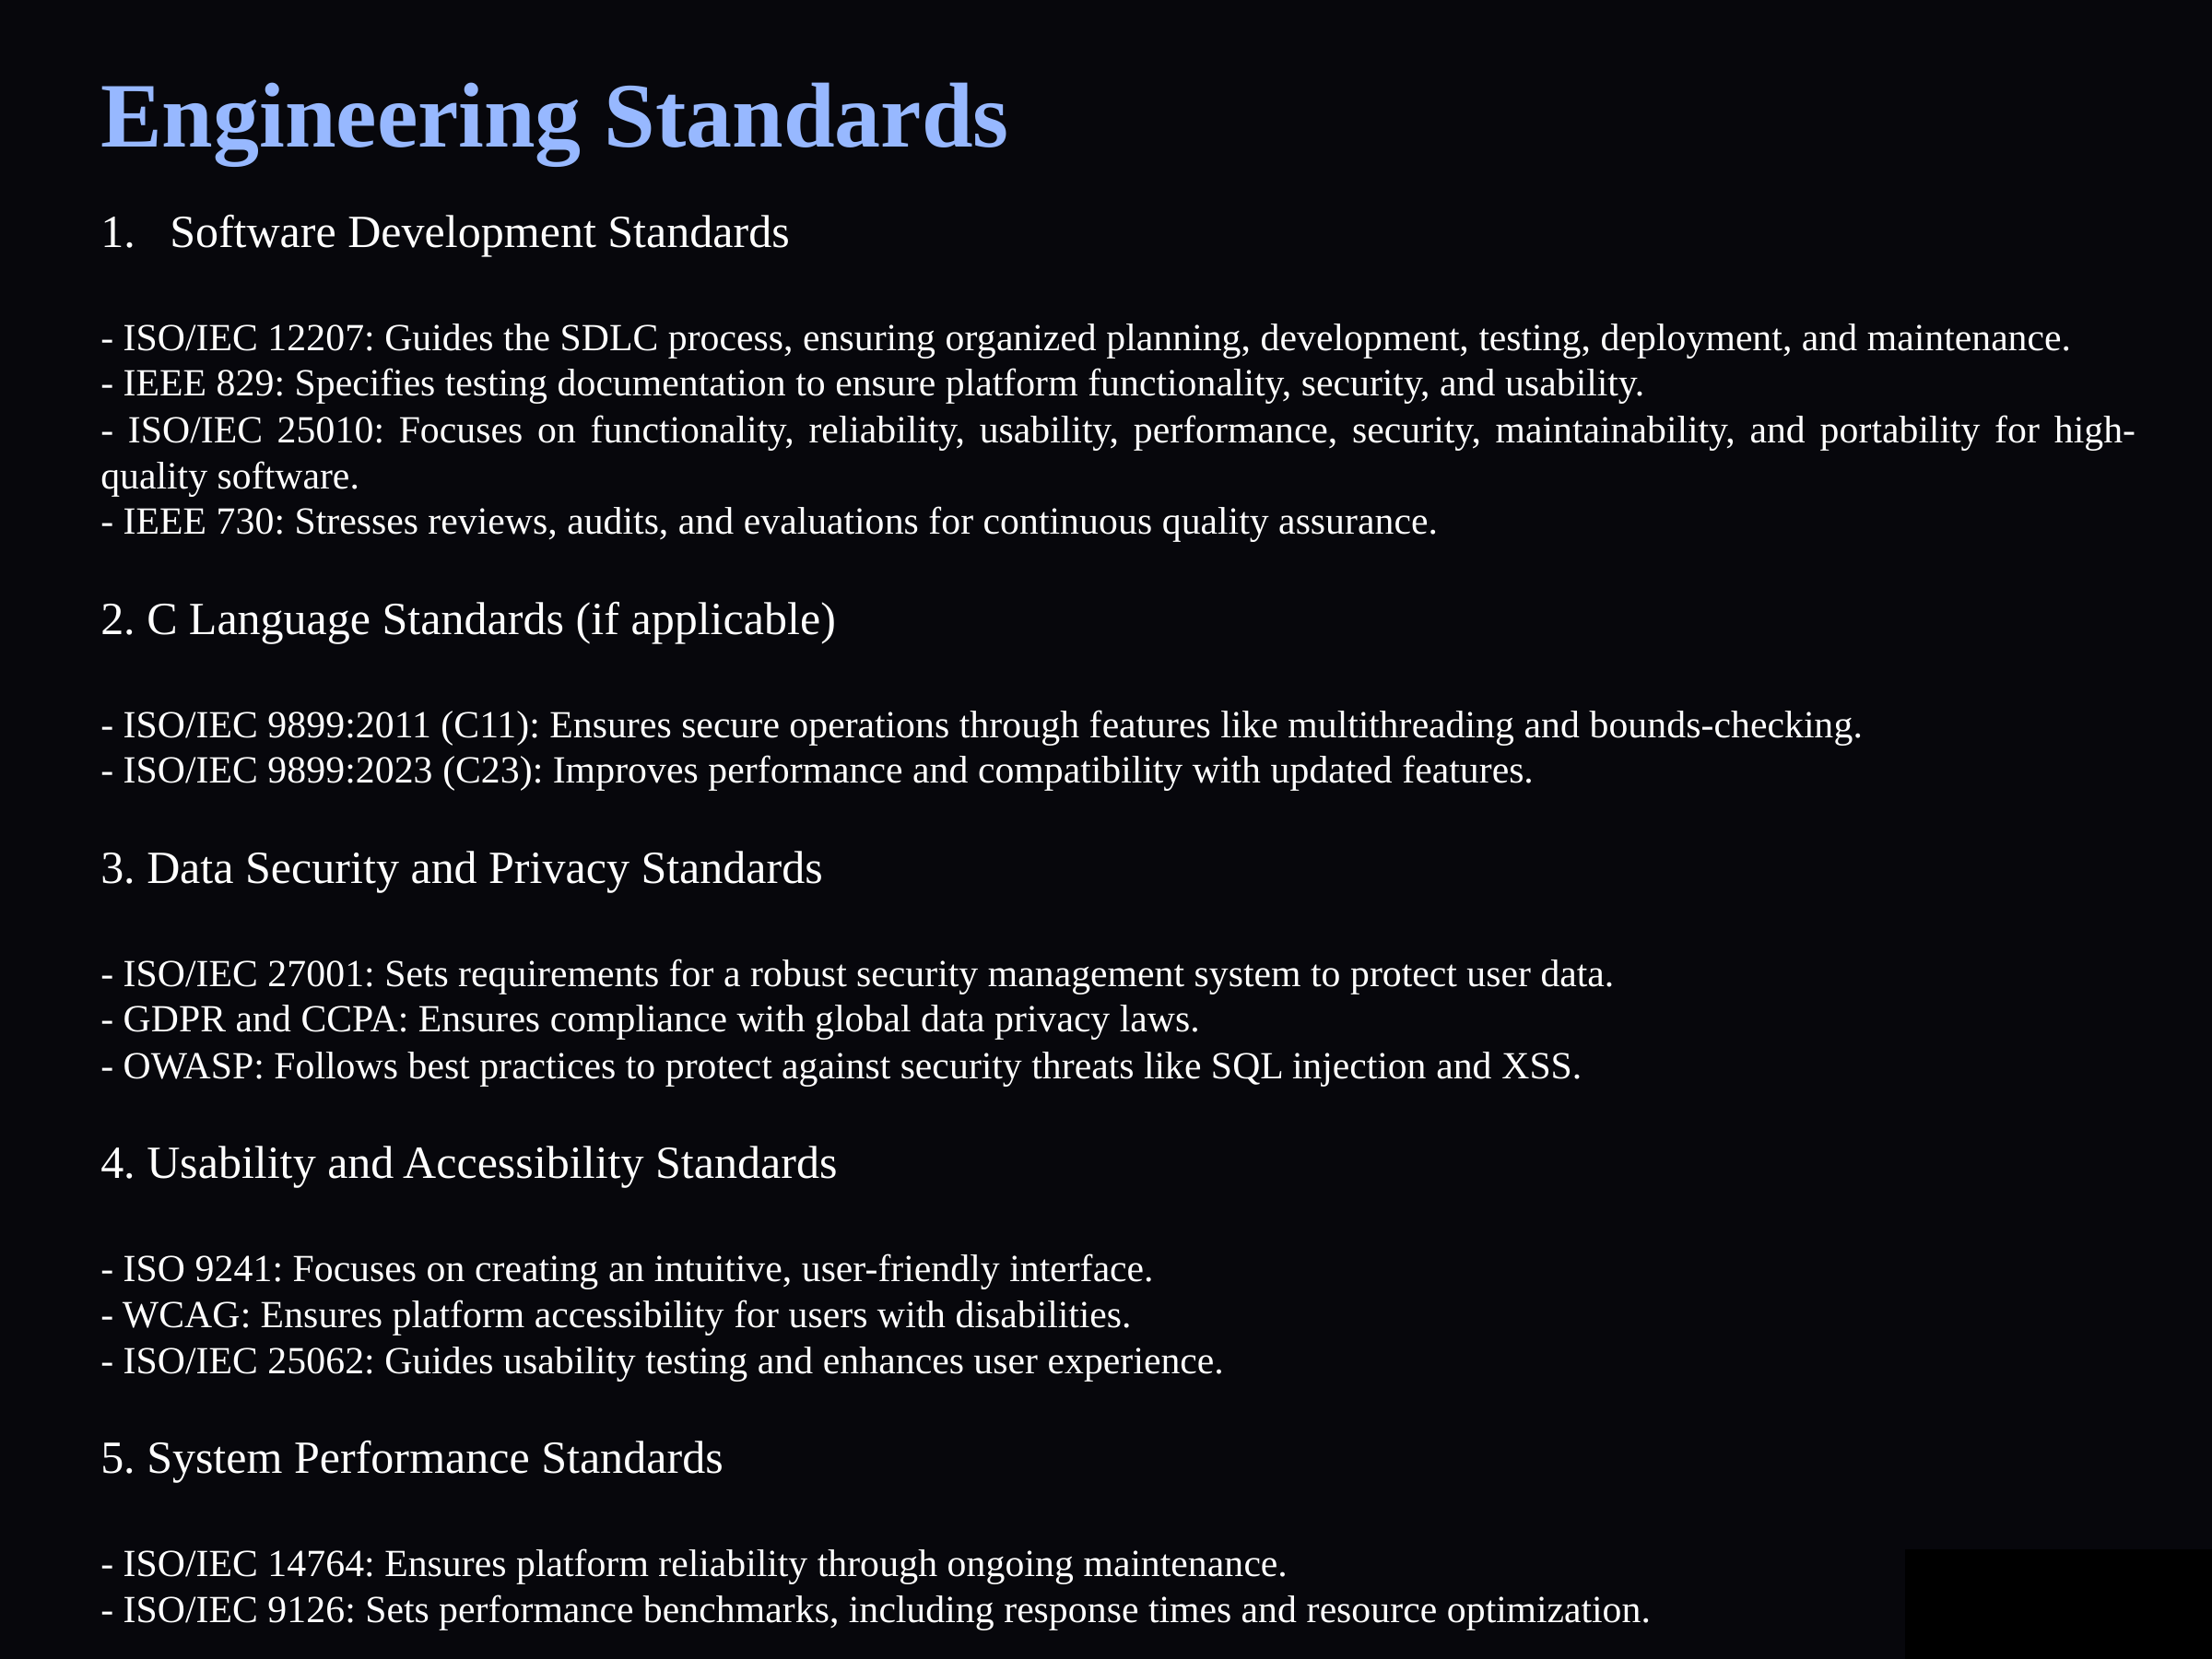

Engineering Standards
Software Development Standards

- ISO/IEC 12207: Guides the SDLC process, ensuring organized planning, development, testing, deployment, and maintenance.
- IEEE 829: Specifies testing documentation to ensure platform functionality, security, and usability.
- ISO/IEC 25010: Focuses on functionality, reliability, usability, performance, security, maintainability, and portability for high-quality software.
- IEEE 730: Stresses reviews, audits, and evaluations for continuous quality assurance.

2. C Language Standards (if applicable)

- ISO/IEC 9899:2011 (C11): Ensures secure operations through features like multithreading and bounds-checking.
- ISO/IEC 9899:2023 (C23): Improves performance and compatibility with updated features.

3. Data Security and Privacy Standards

- ISO/IEC 27001: Sets requirements for a robust security management system to protect user data.
- GDPR and CCPA: Ensures compliance with global data privacy laws.
- OWASP: Follows best practices to protect against security threats like SQL injection and XSS.

4. Usability and Accessibility Standards

- ISO 9241: Focuses on creating an intuitive, user-friendly interface.
- WCAG: Ensures platform accessibility for users with disabilities.
- ISO/IEC 25062: Guides usability testing and enhances user experience.

5. System Performance Standards

- ISO/IEC 14764: Ensures platform reliability through ongoing maintenance.
- ISO/IEC 9126: Sets performance benchmarks, including response times and resource optimization.